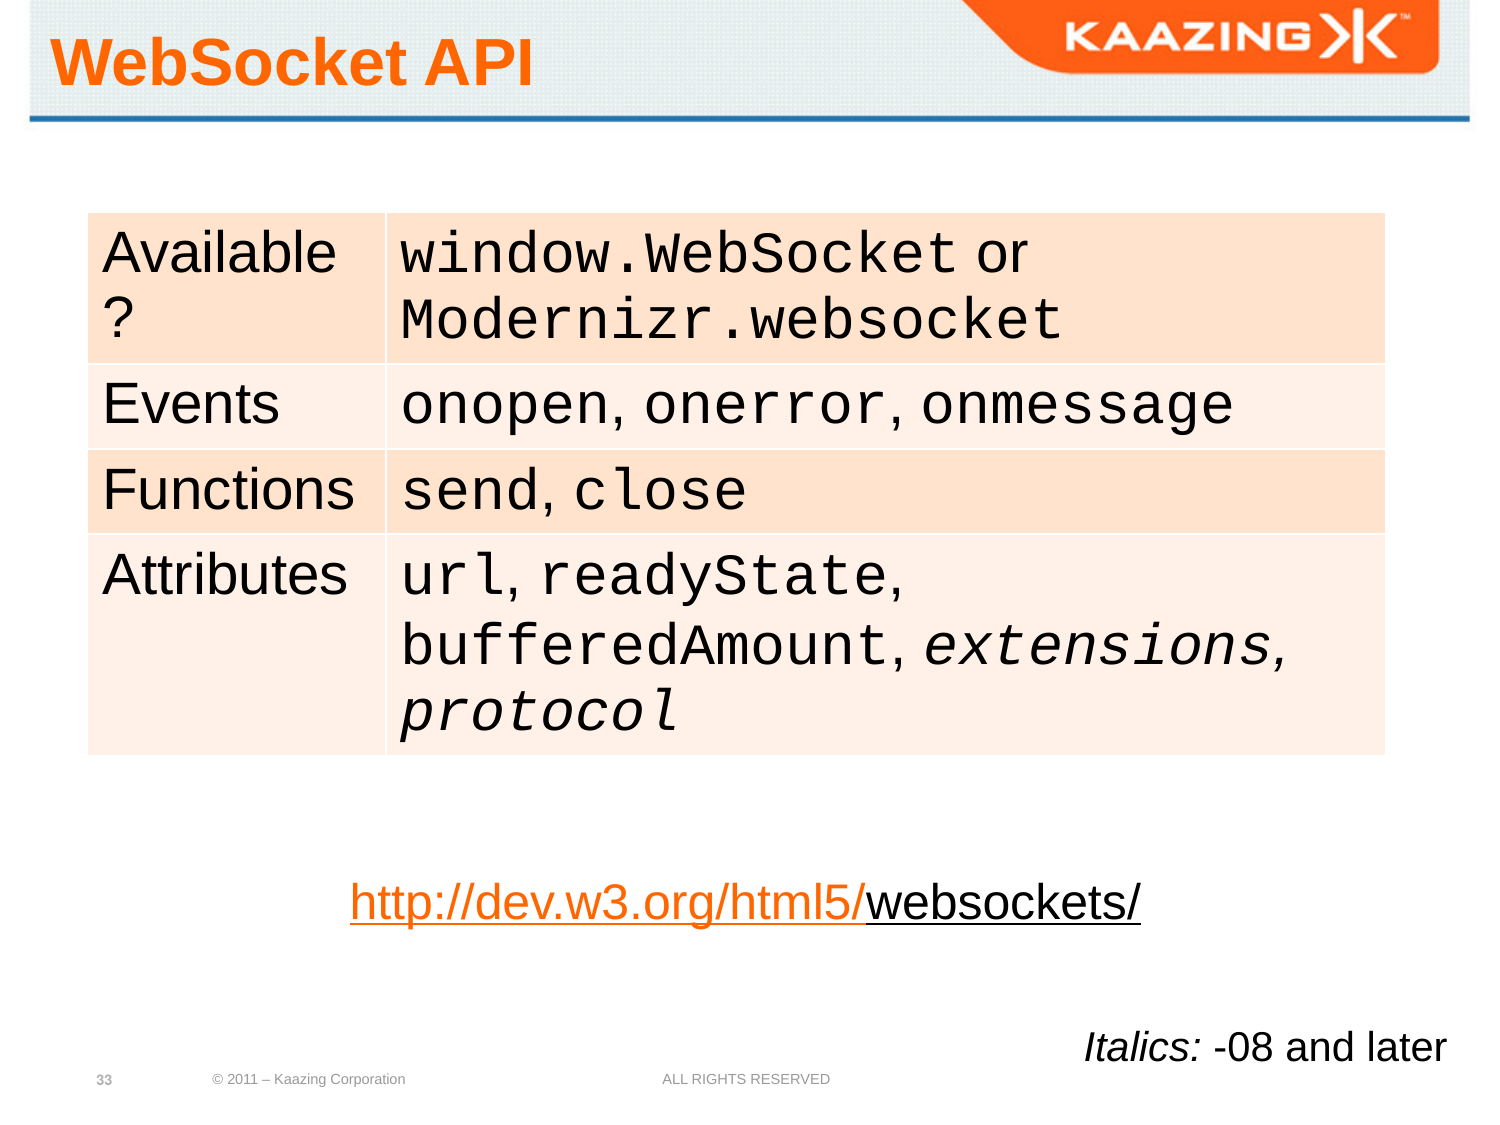

# WebSocket API
| Available? | window.WebSocket or Modernizr.websocket |
| --- | --- |
| Events | onopen, onerror, onmessage |
| Functions | send, close |
| Attributes | url, readyState, bufferedAmount, extensions, protocol |

http://dev.w3.org/html5/websockets/
Italics: -08 and later